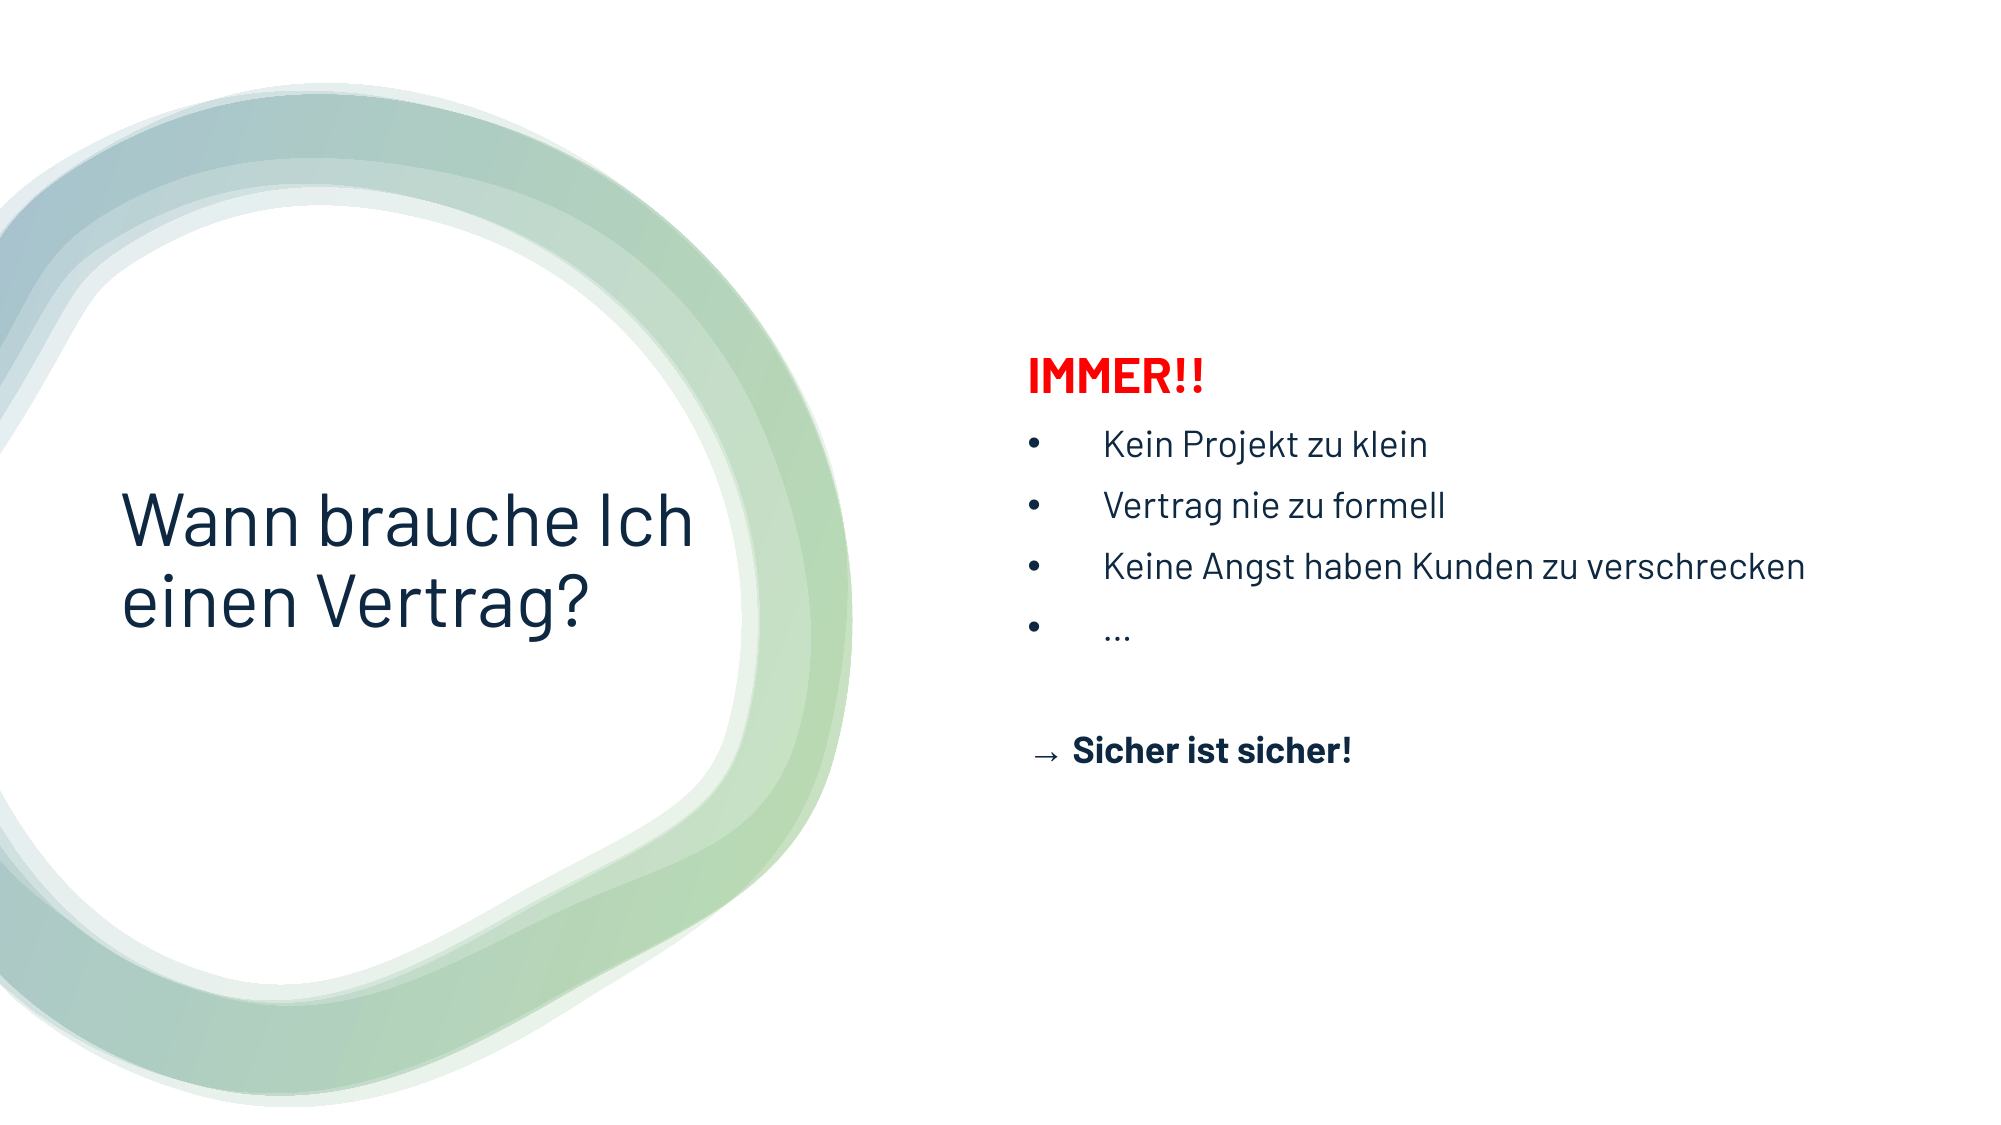

IMMER!!
Kein Projekt zu klein
Vertrag nie zu formell
Keine Angst haben Kunden zu verschrecken
…

→ Sicher ist sicher!
# Wann brauche Ich einen Vertrag?
Selim Berk Tan, Niklas Straub, Malte Hermann
29